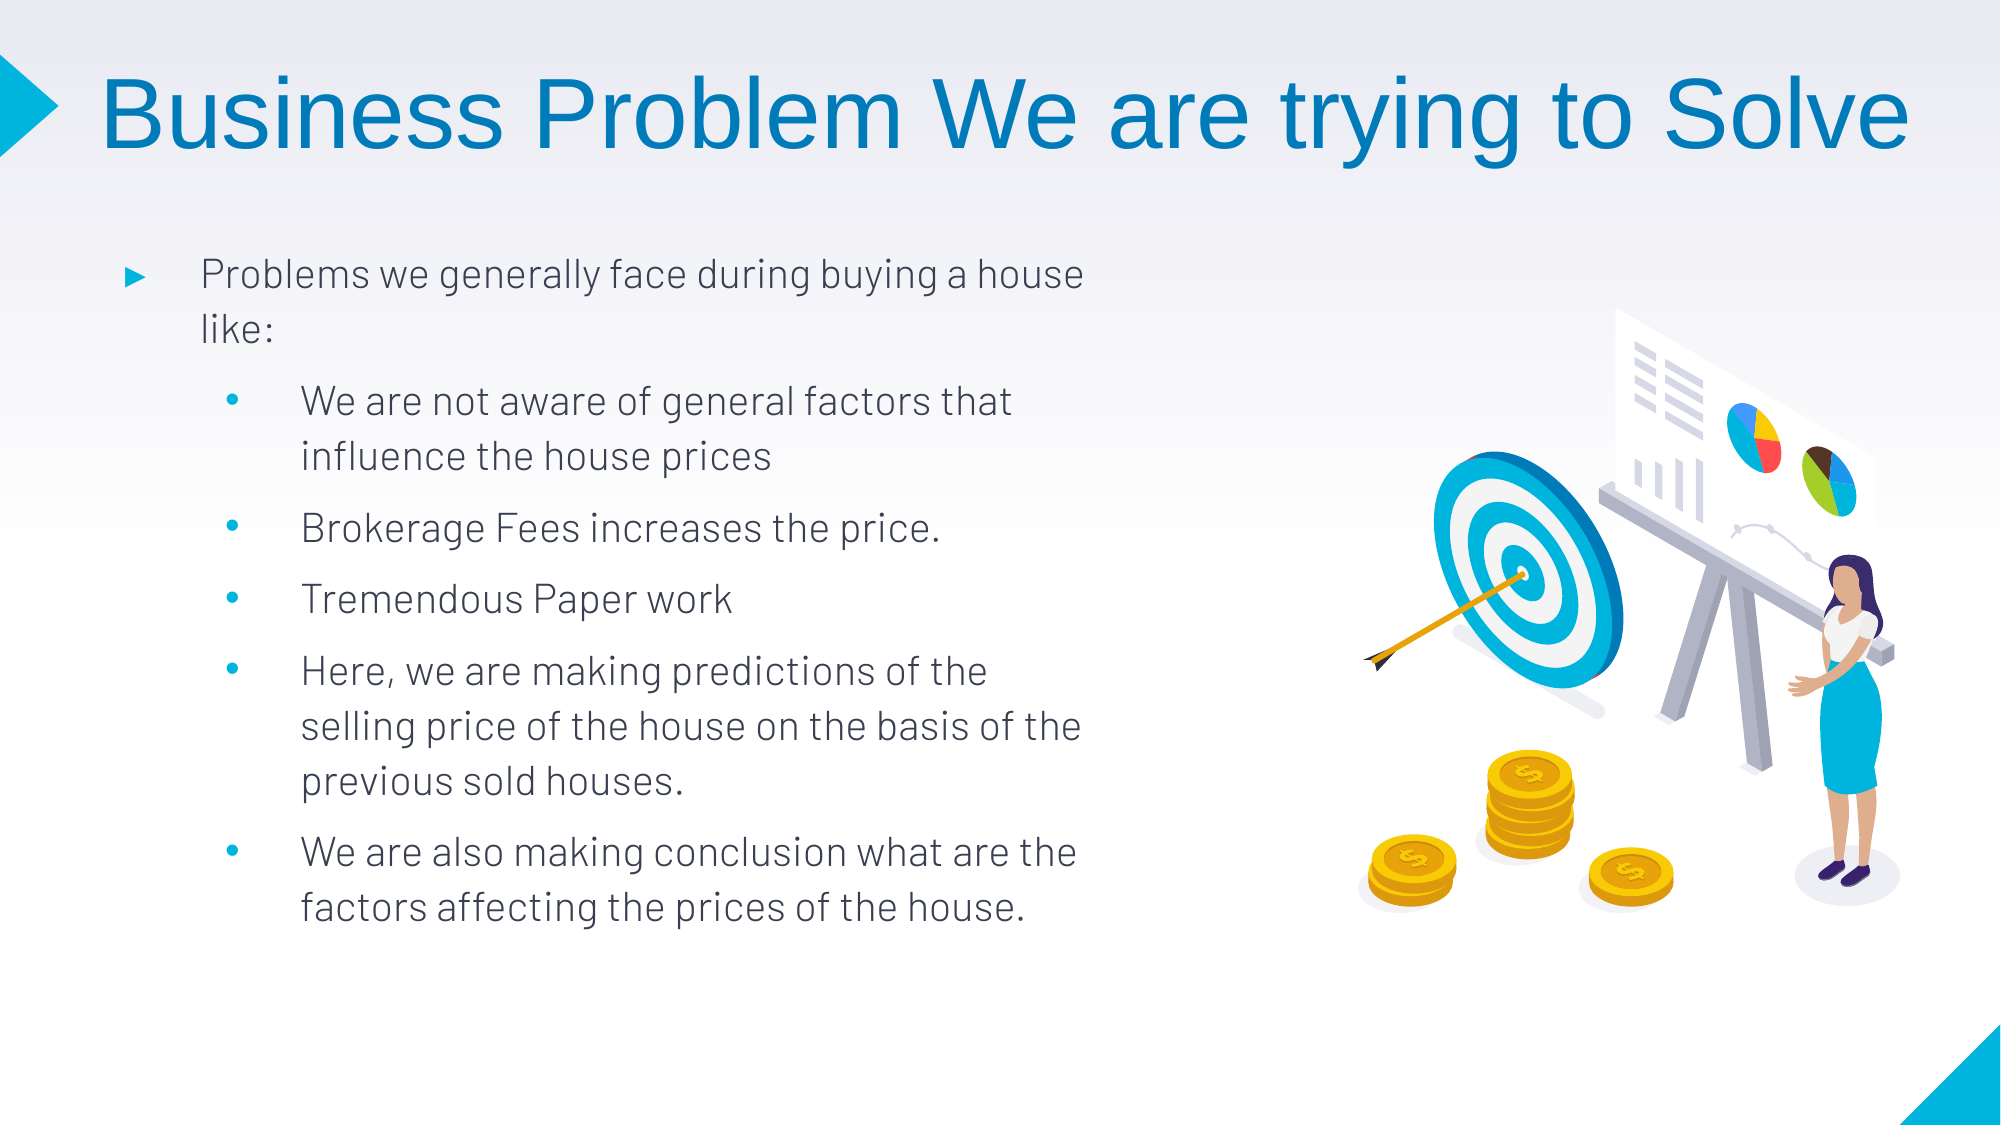

# Business Problem We are trying to Solve
Problems we generally face during buying a house like:
We are not aware of general factors that influence the house prices
Brokerage Fees increases the price.
Tremendous Paper work
Here, we are making predictions of the selling price of the house on the basis of the previous sold houses.
We are also making conclusion what are the factors affecting the prices of the house.